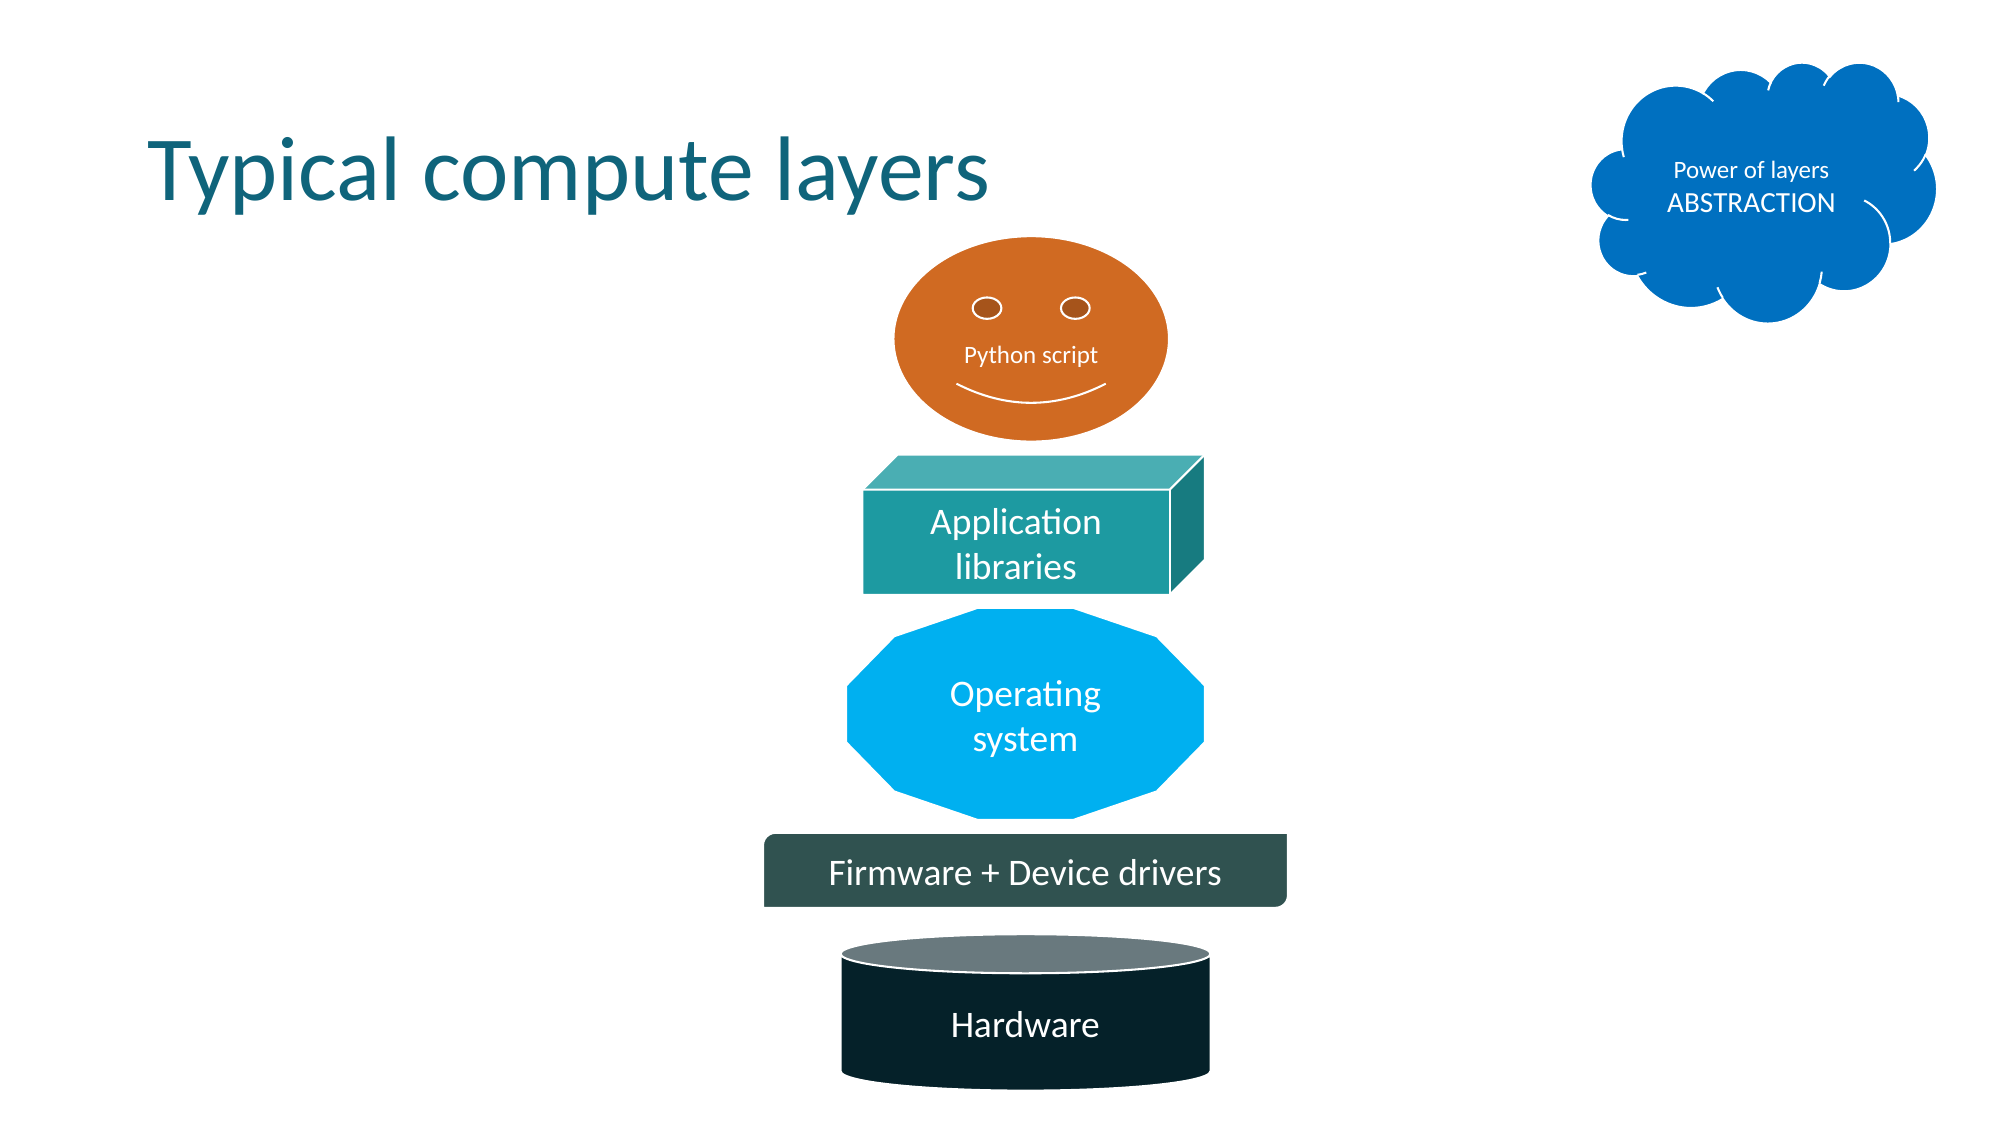

# Typical compute layers
Power of layers
ABSTRACTION

Python script
Application libraries
Operating system
Firmware + Device drivers
Hardware